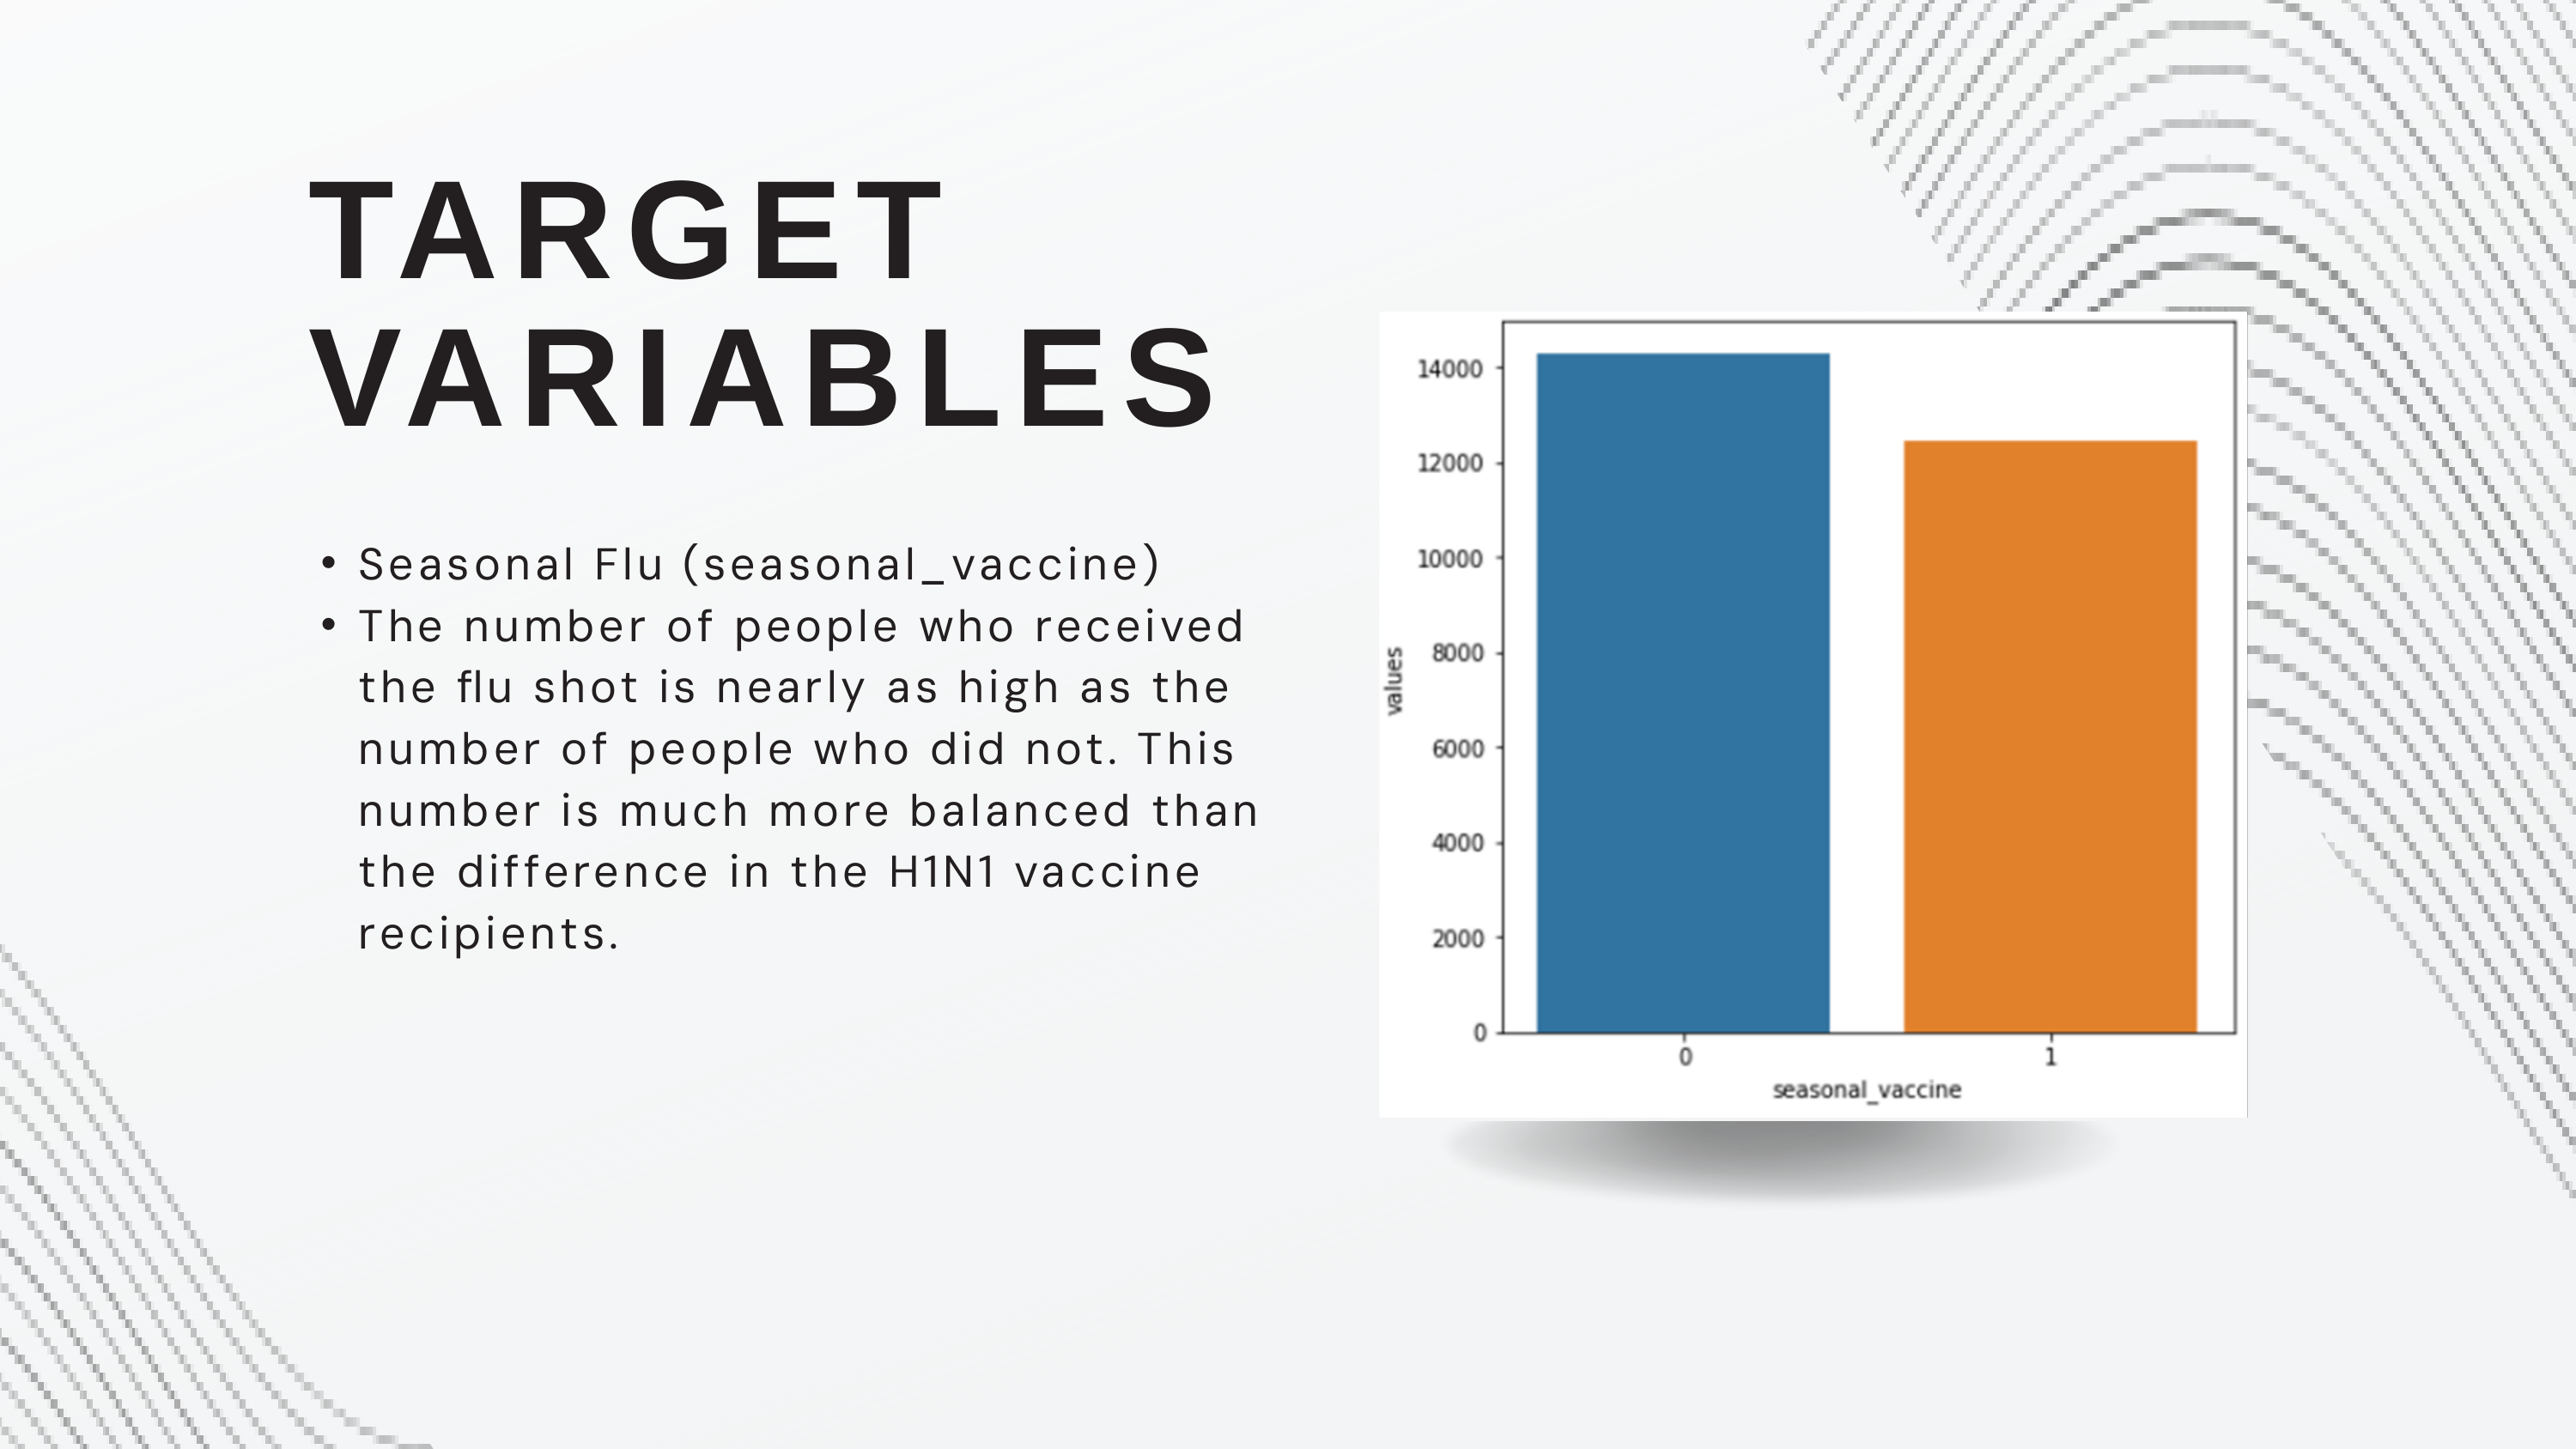

TARGET VARIABLES

Seasonal Flu (seasonal_vaccine)
The number of people who received the flu shot is nearly as high as the number of people who did not. This number is much more balanced than the difference in the H1N1 vaccine recipients.